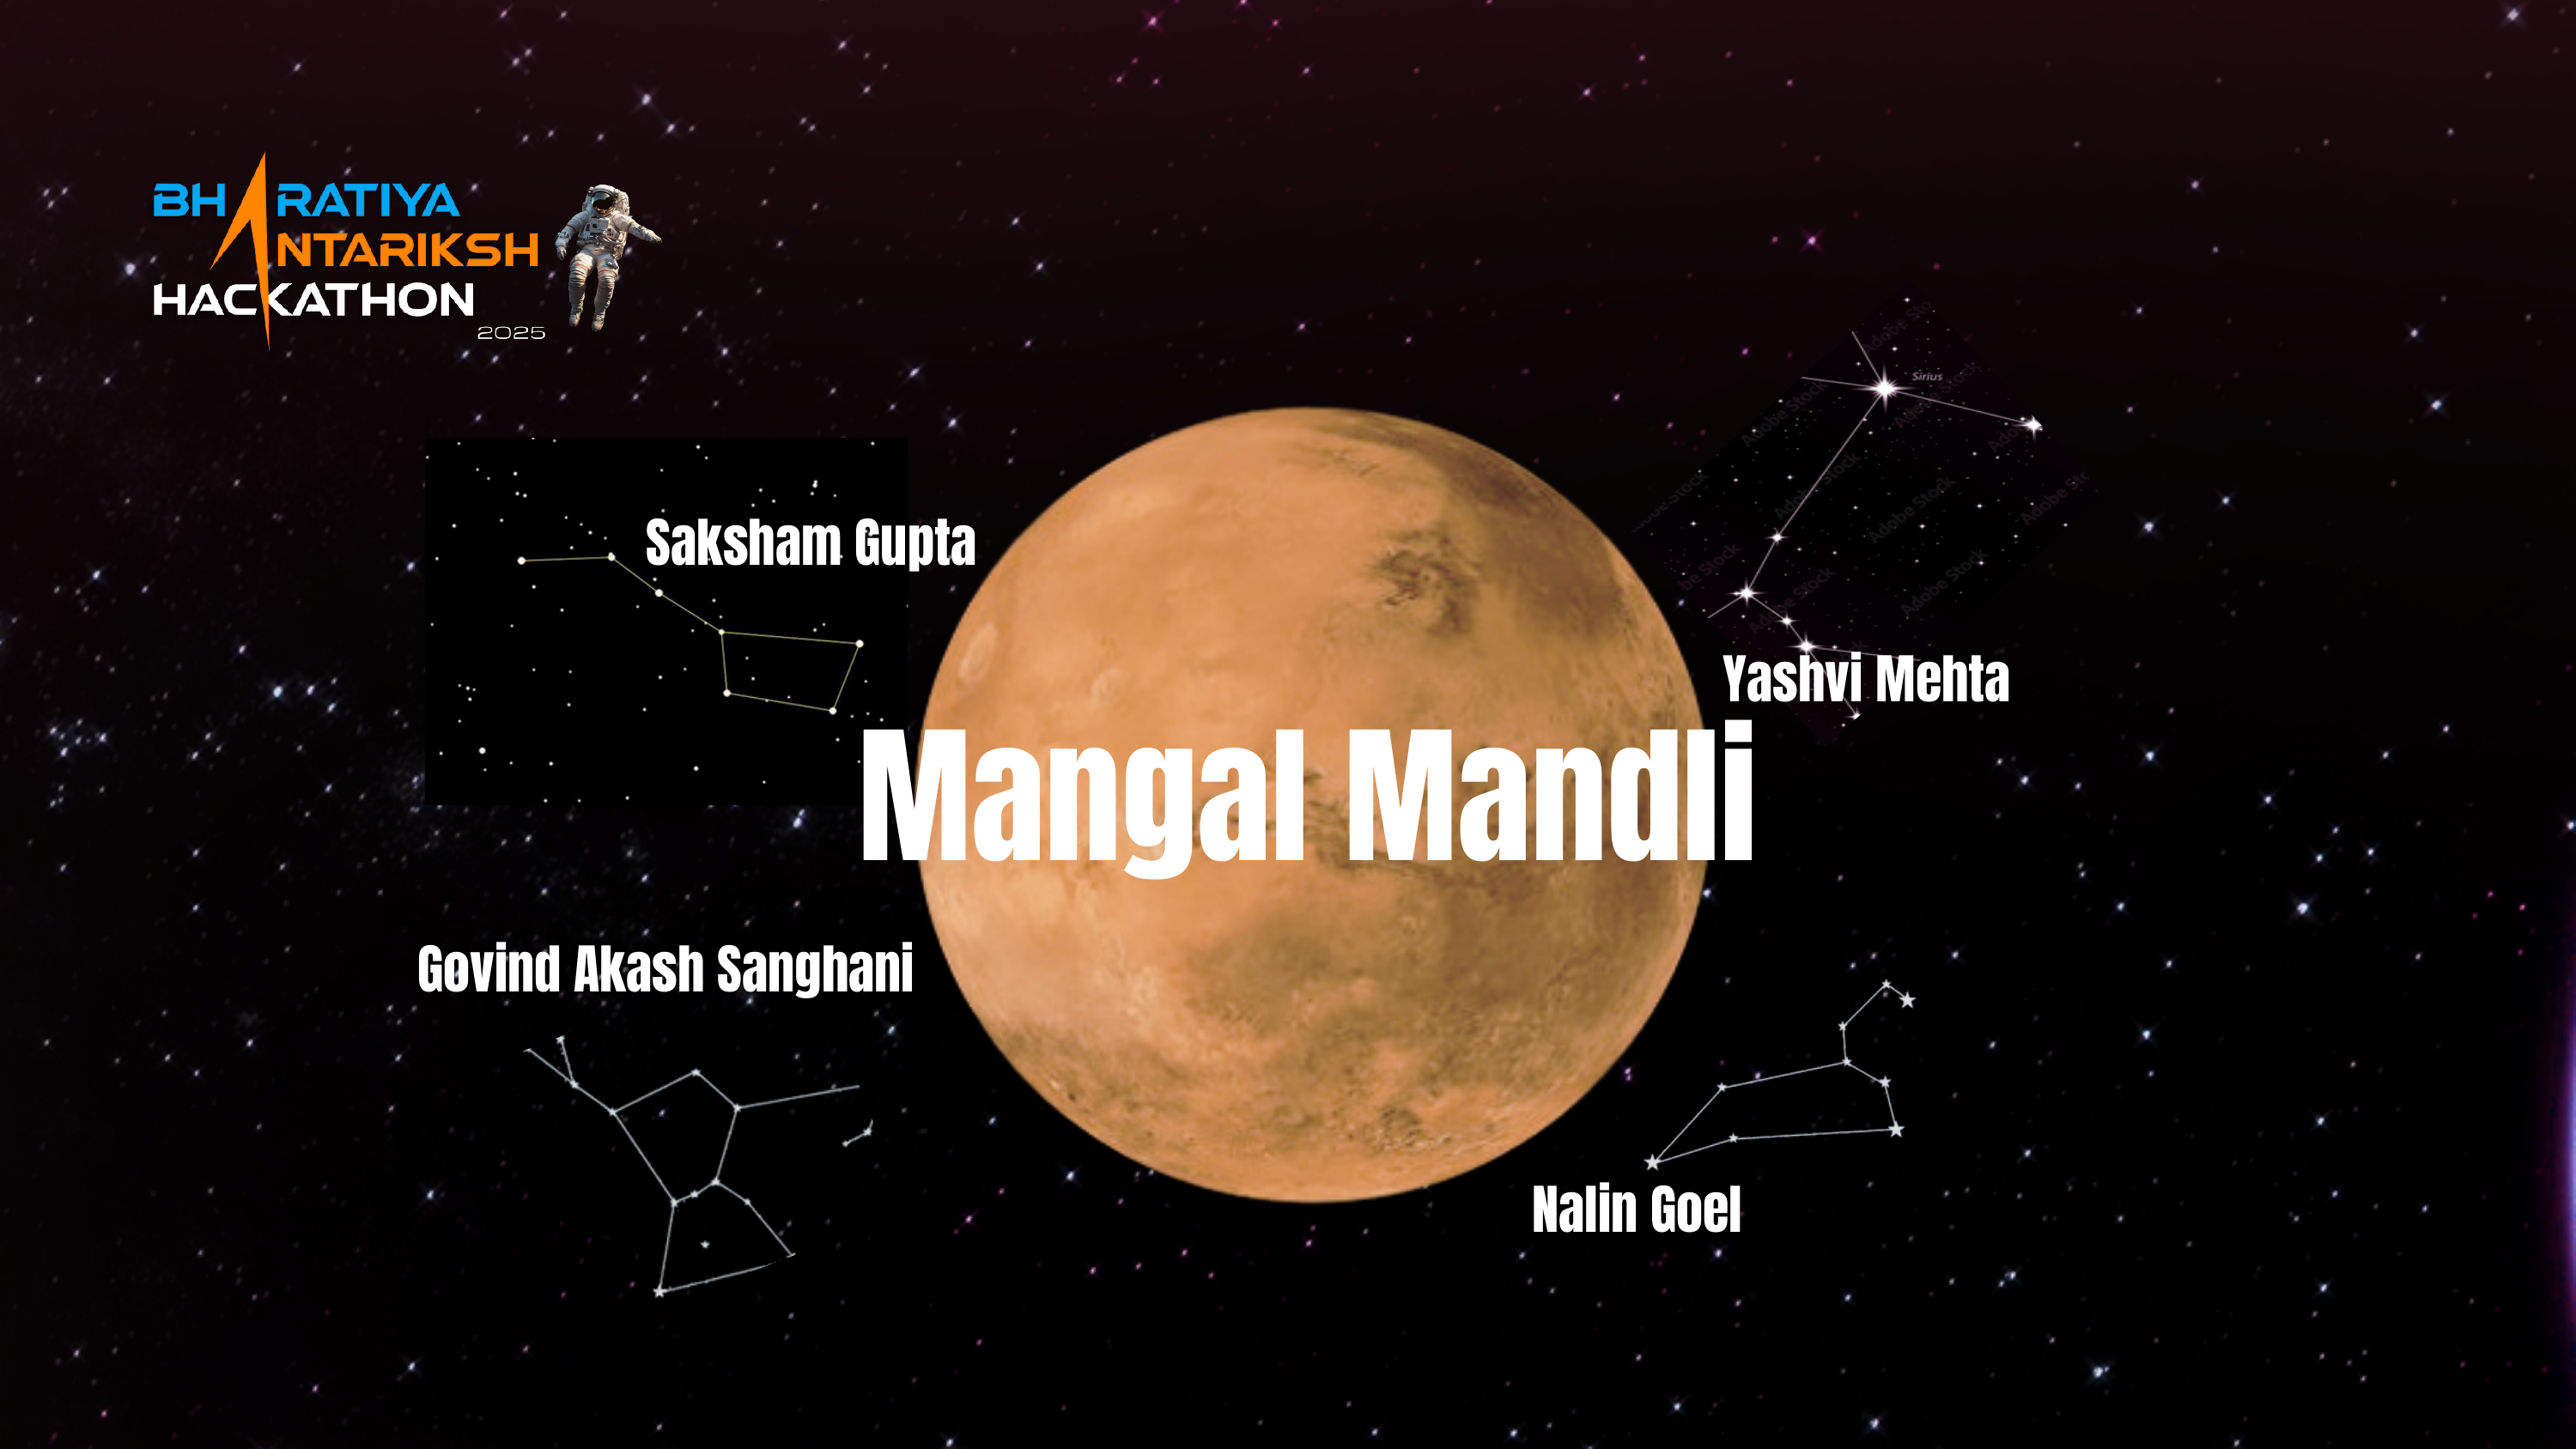

Saksham Gupta
Yashvi Mehta
Mangal Mandli

Govind Akash Sanghani

Nalin Goel